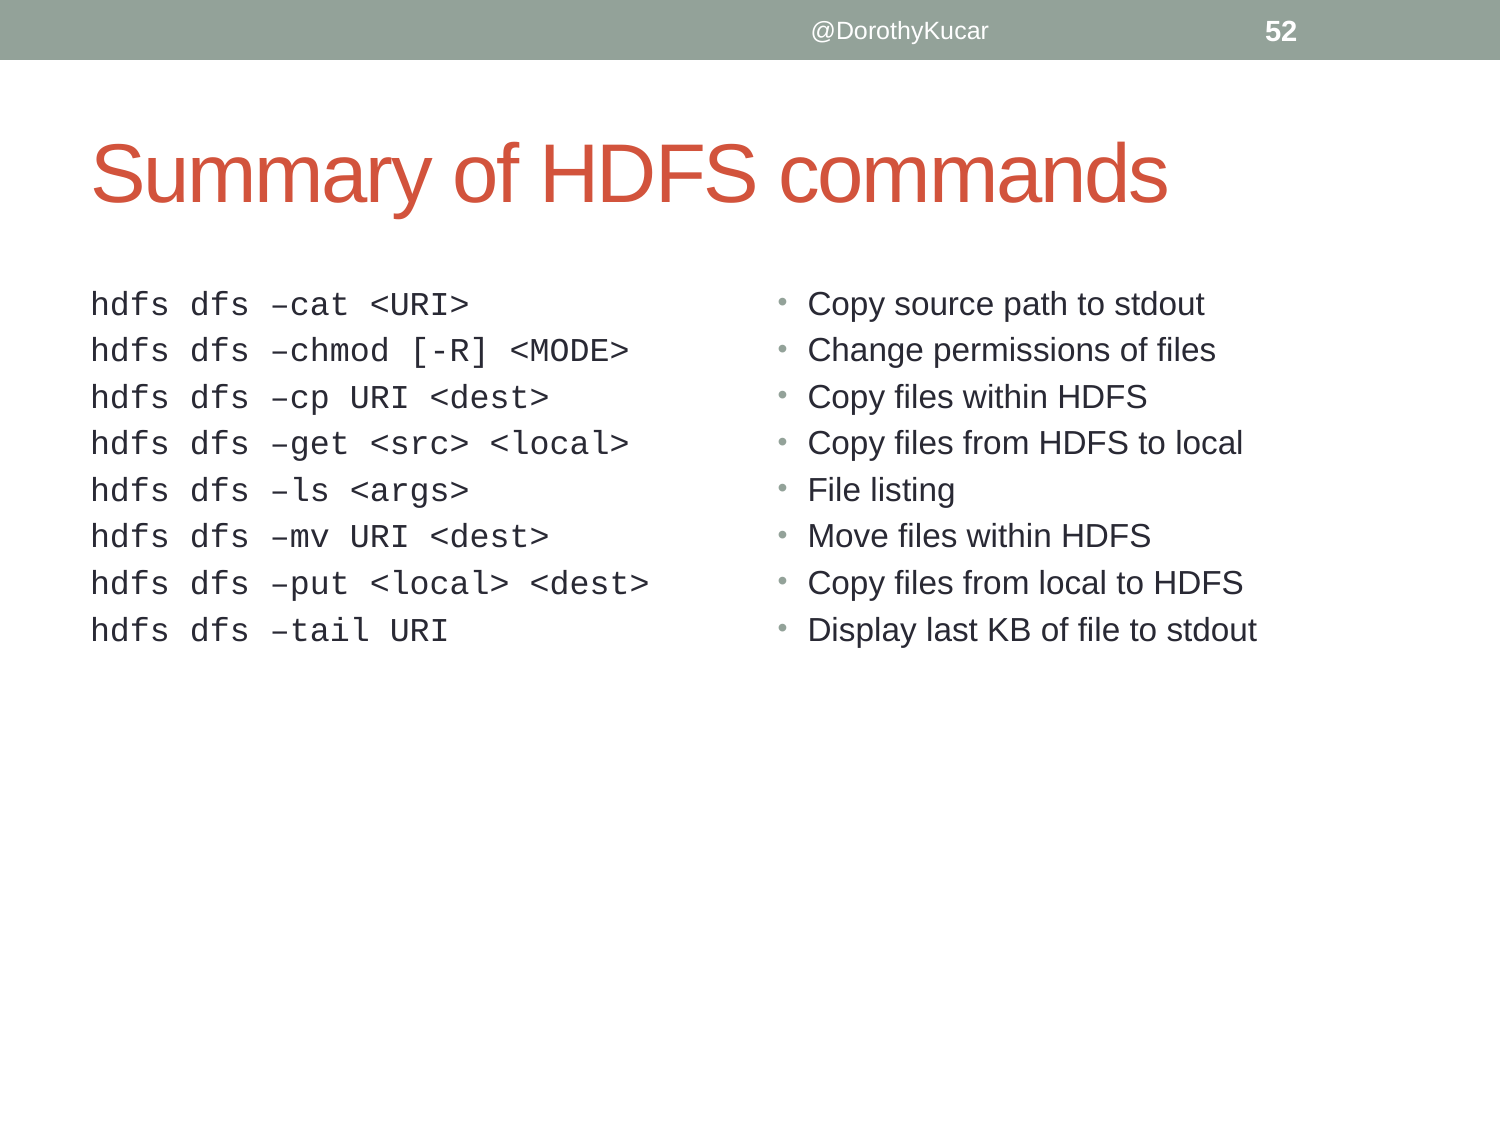

@DorothyKucar
52
# Summary of HDFS commands
hdfs dfs –cat <URI>
hdfs dfs –chmod [-R] <MODE>
hdfs dfs –cp URI <dest>
hdfs dfs –get <src> <local>
hdfs dfs –ls <args>
hdfs dfs –mv URI <dest>
hdfs dfs –put <local> <dest>
hdfs dfs –tail URI

Copy source path to stdout
Change permissions of files
Copy files within HDFS
Copy files from HDFS to local
File listing
Move files within HDFS
Copy files from local to HDFS
Display last KB of file to stdout